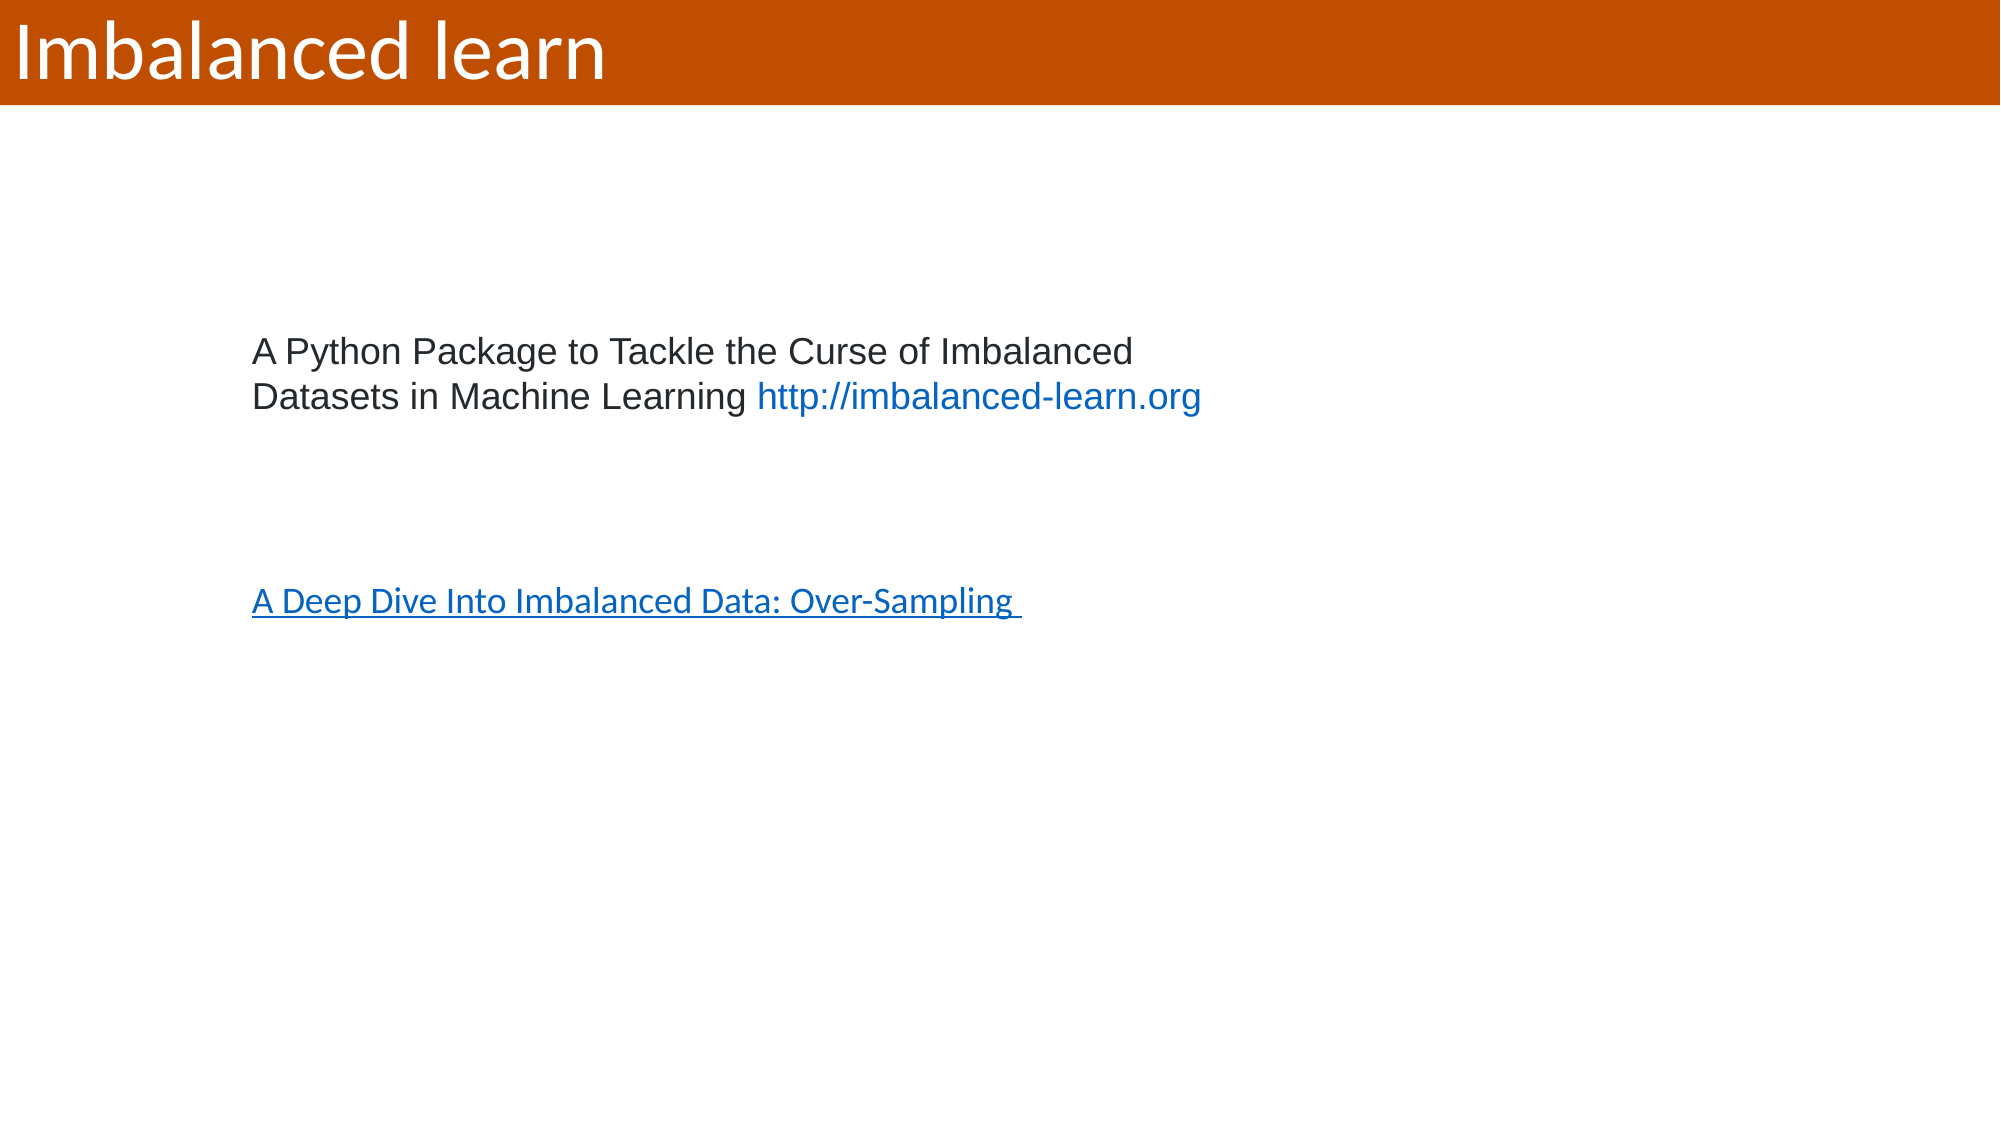

Imbalanced learn
A Python Package to Tackle the Curse of Imbalanced Datasets in Machine Learning http://imbalanced-learn.org

A Deep Dive Into Imbalanced Data: Over-Sampling